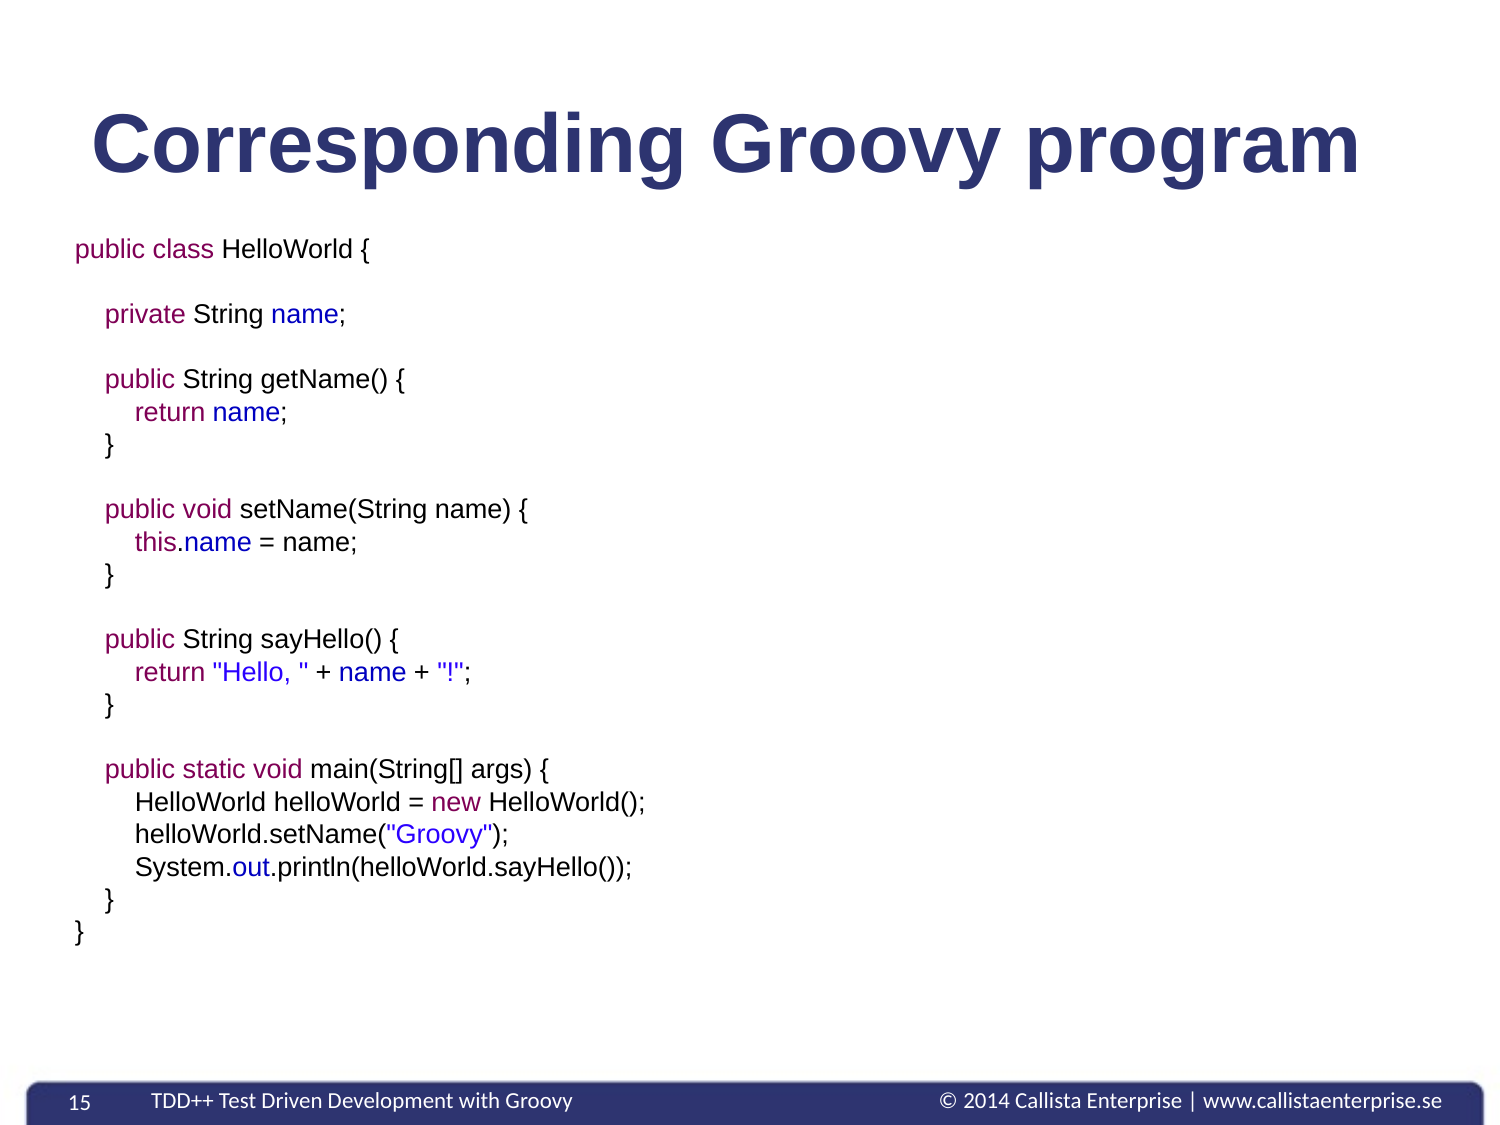

# Corresponding Groovy program
public class HelloWorld {

    private String name;

    public String getName() {
        return name;
    }

    public void setName(String name) {
        this.name = name;
    }

    public String sayHello() {
        return "Hello, " + name + "!";
    }

    public static void main(String[] args) {
        HelloWorld helloWorld = new HelloWorld();
        helloWorld.setName("Groovy");
        System.out.println(helloWorld.sayHello());
    }
}